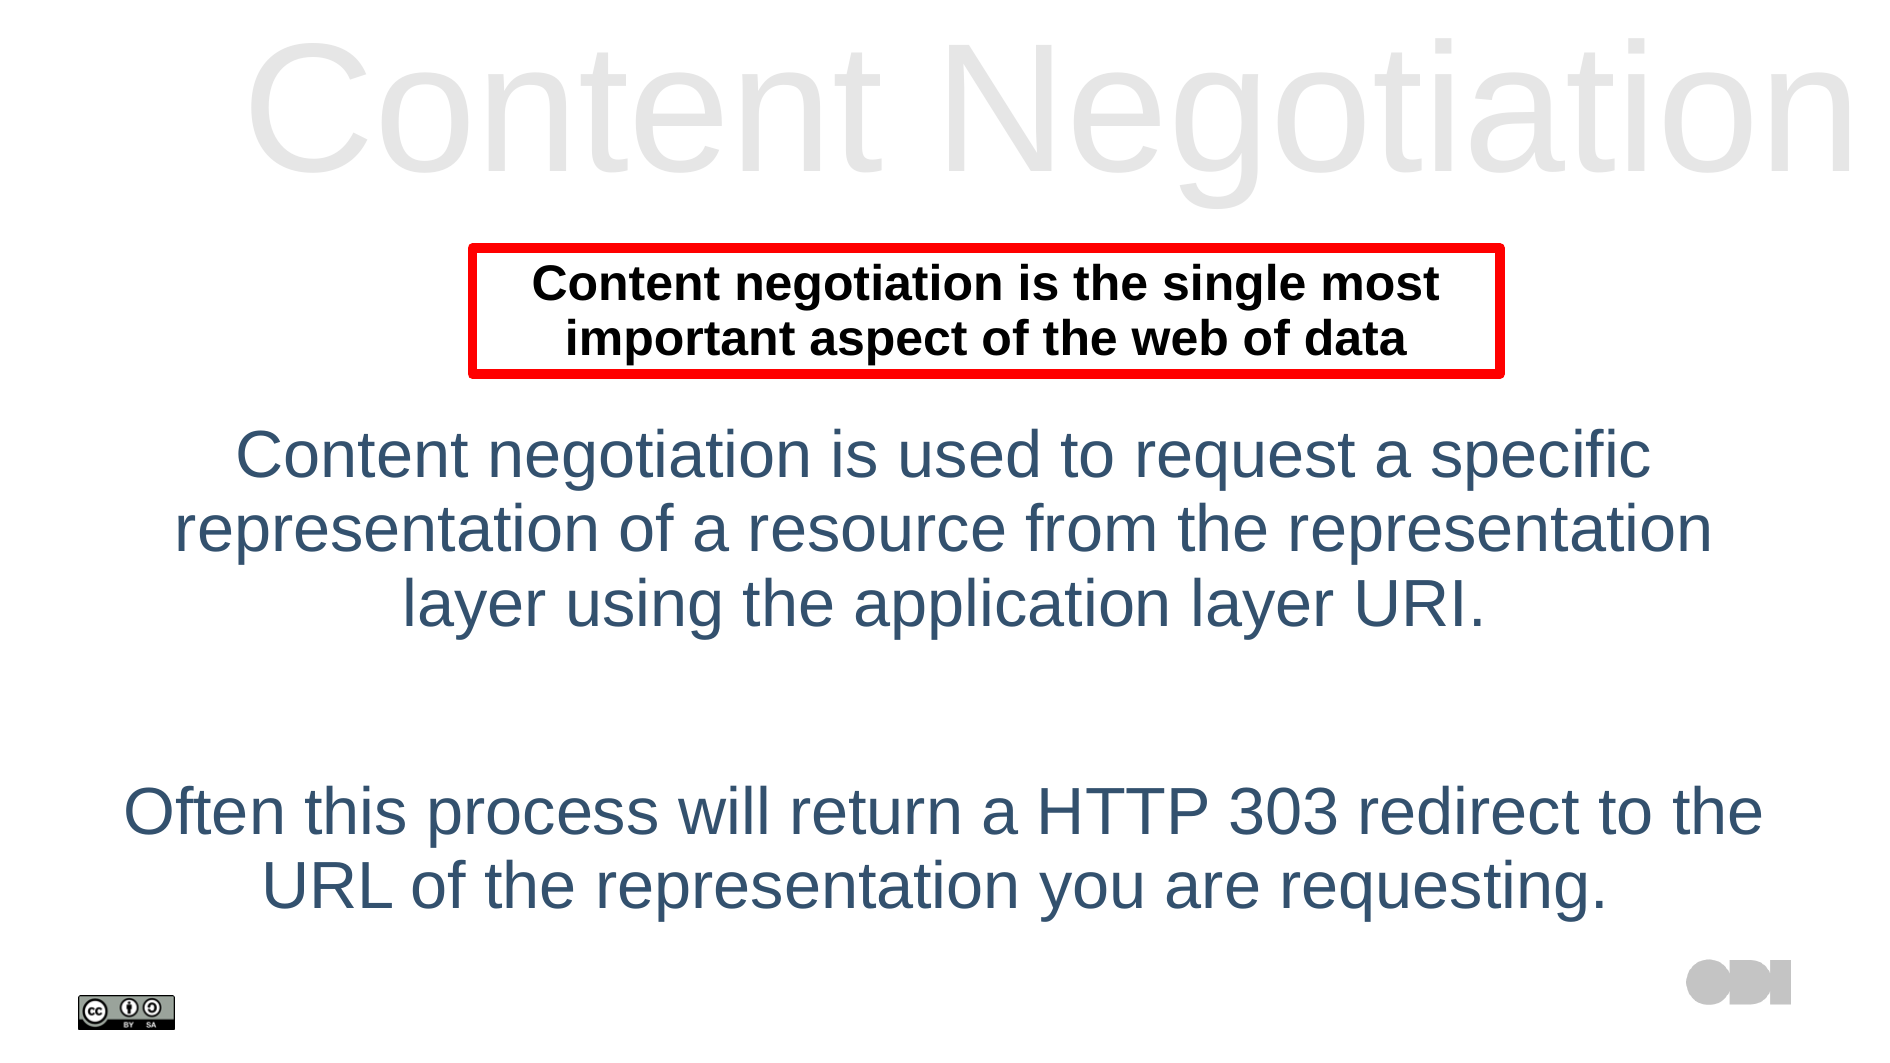

# Content Negotiation
Content negotiation is the single most important aspect of the web of data
Content negotiation is used to request a specific representation of a resource from the representation layer using the application layer URI.

Often this process will return a HTTP 303 redirect to the URL of the representation you are requesting.